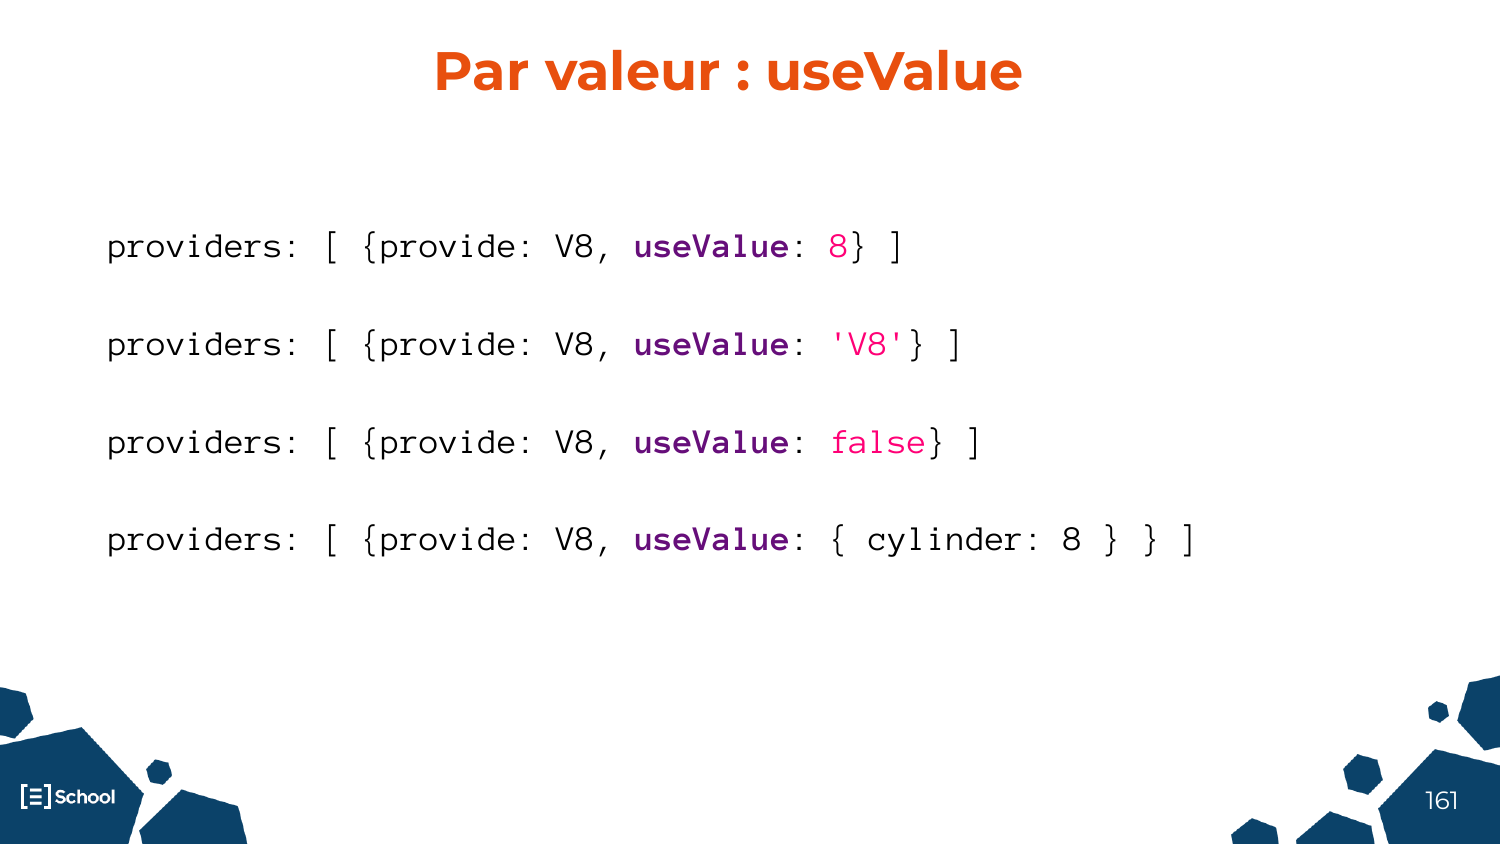

Par valeur : useValue
providers: [ {provide: V8, useValue: 8} ]

providers: [ {provide: V8, useValue: 'V8'} ]

providers: [ {provide: V8, useValue: false} ]

providers: [ {provide: V8, useValue: { cylinder: 8 } } ]
161